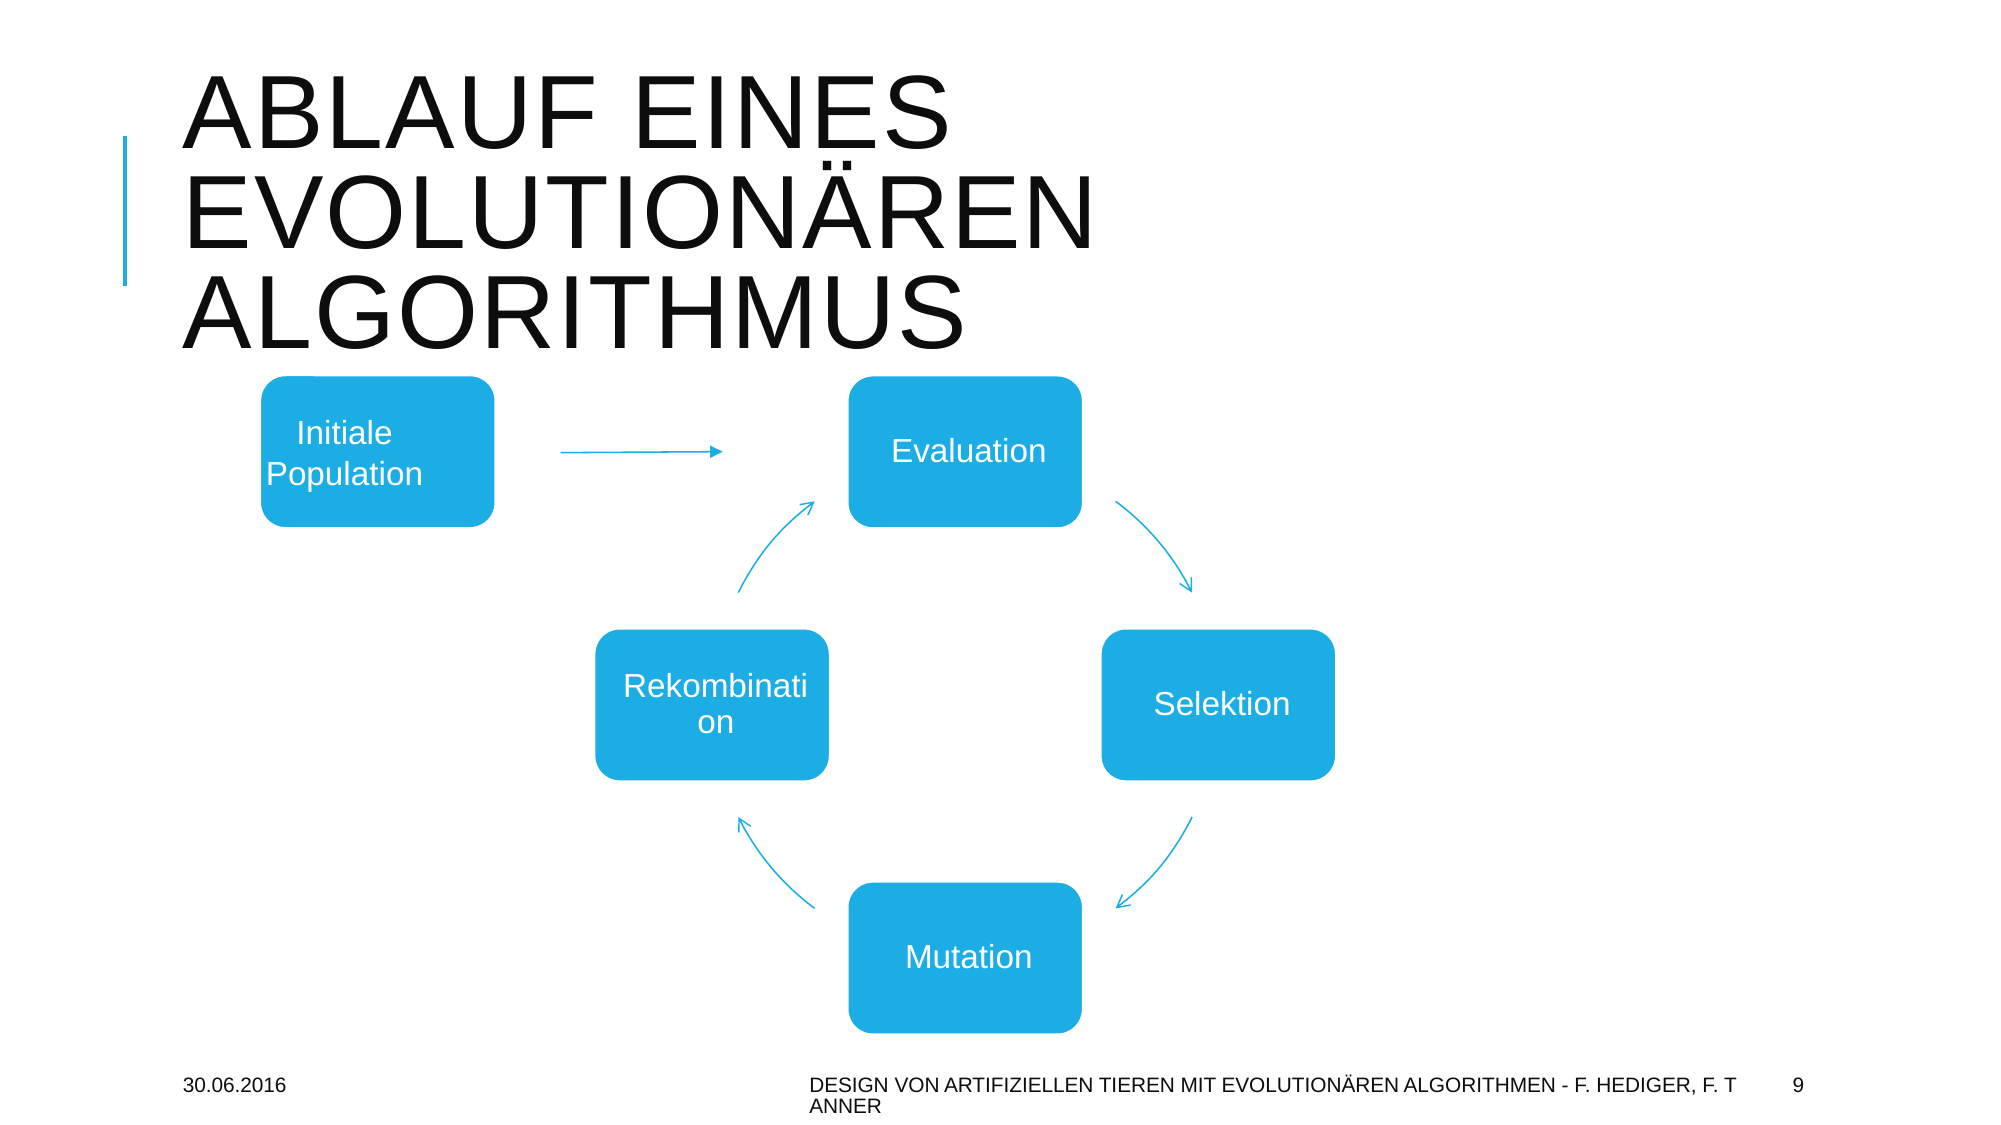

# Ablauf eines Evolutionären Algorithmus
Evaluation
Selektion
Mutation
Rekombination

Initiale
Population
30.06.2016
Design von artifiziellen Tieren mit evolutionären Algorithmen - F. Hediger, F. Tanner
9